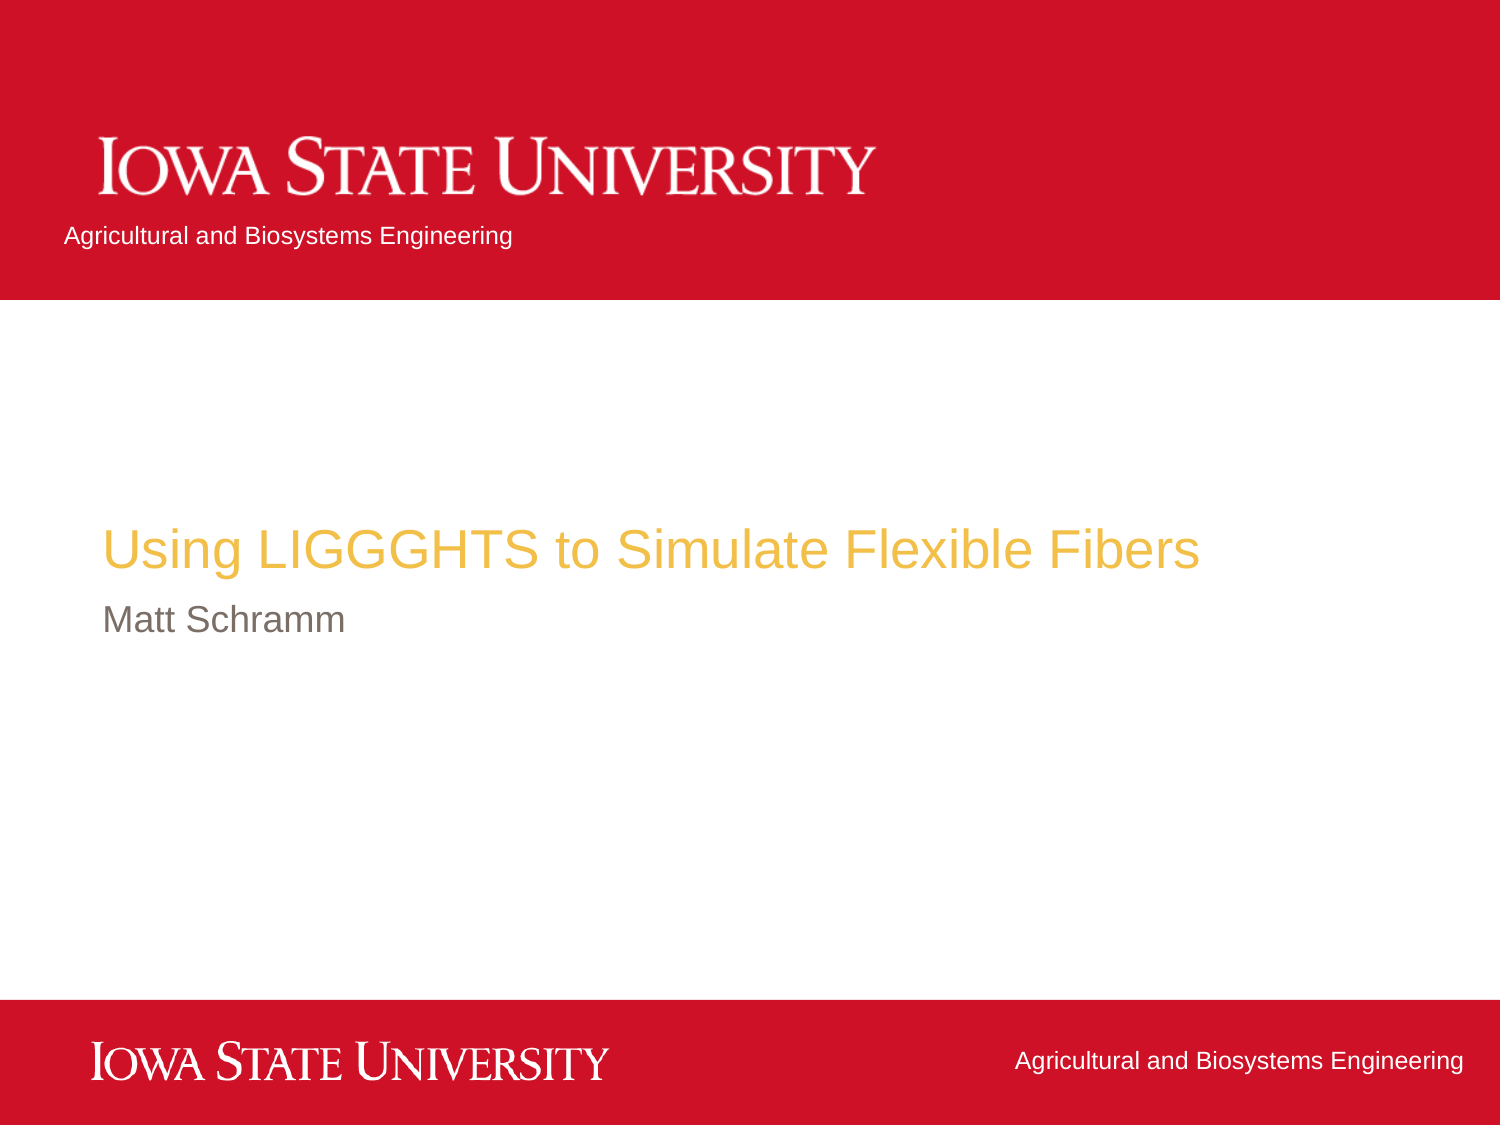

Using LIGGGHTS to Simulate Flexible Fibers
Matt Schramm